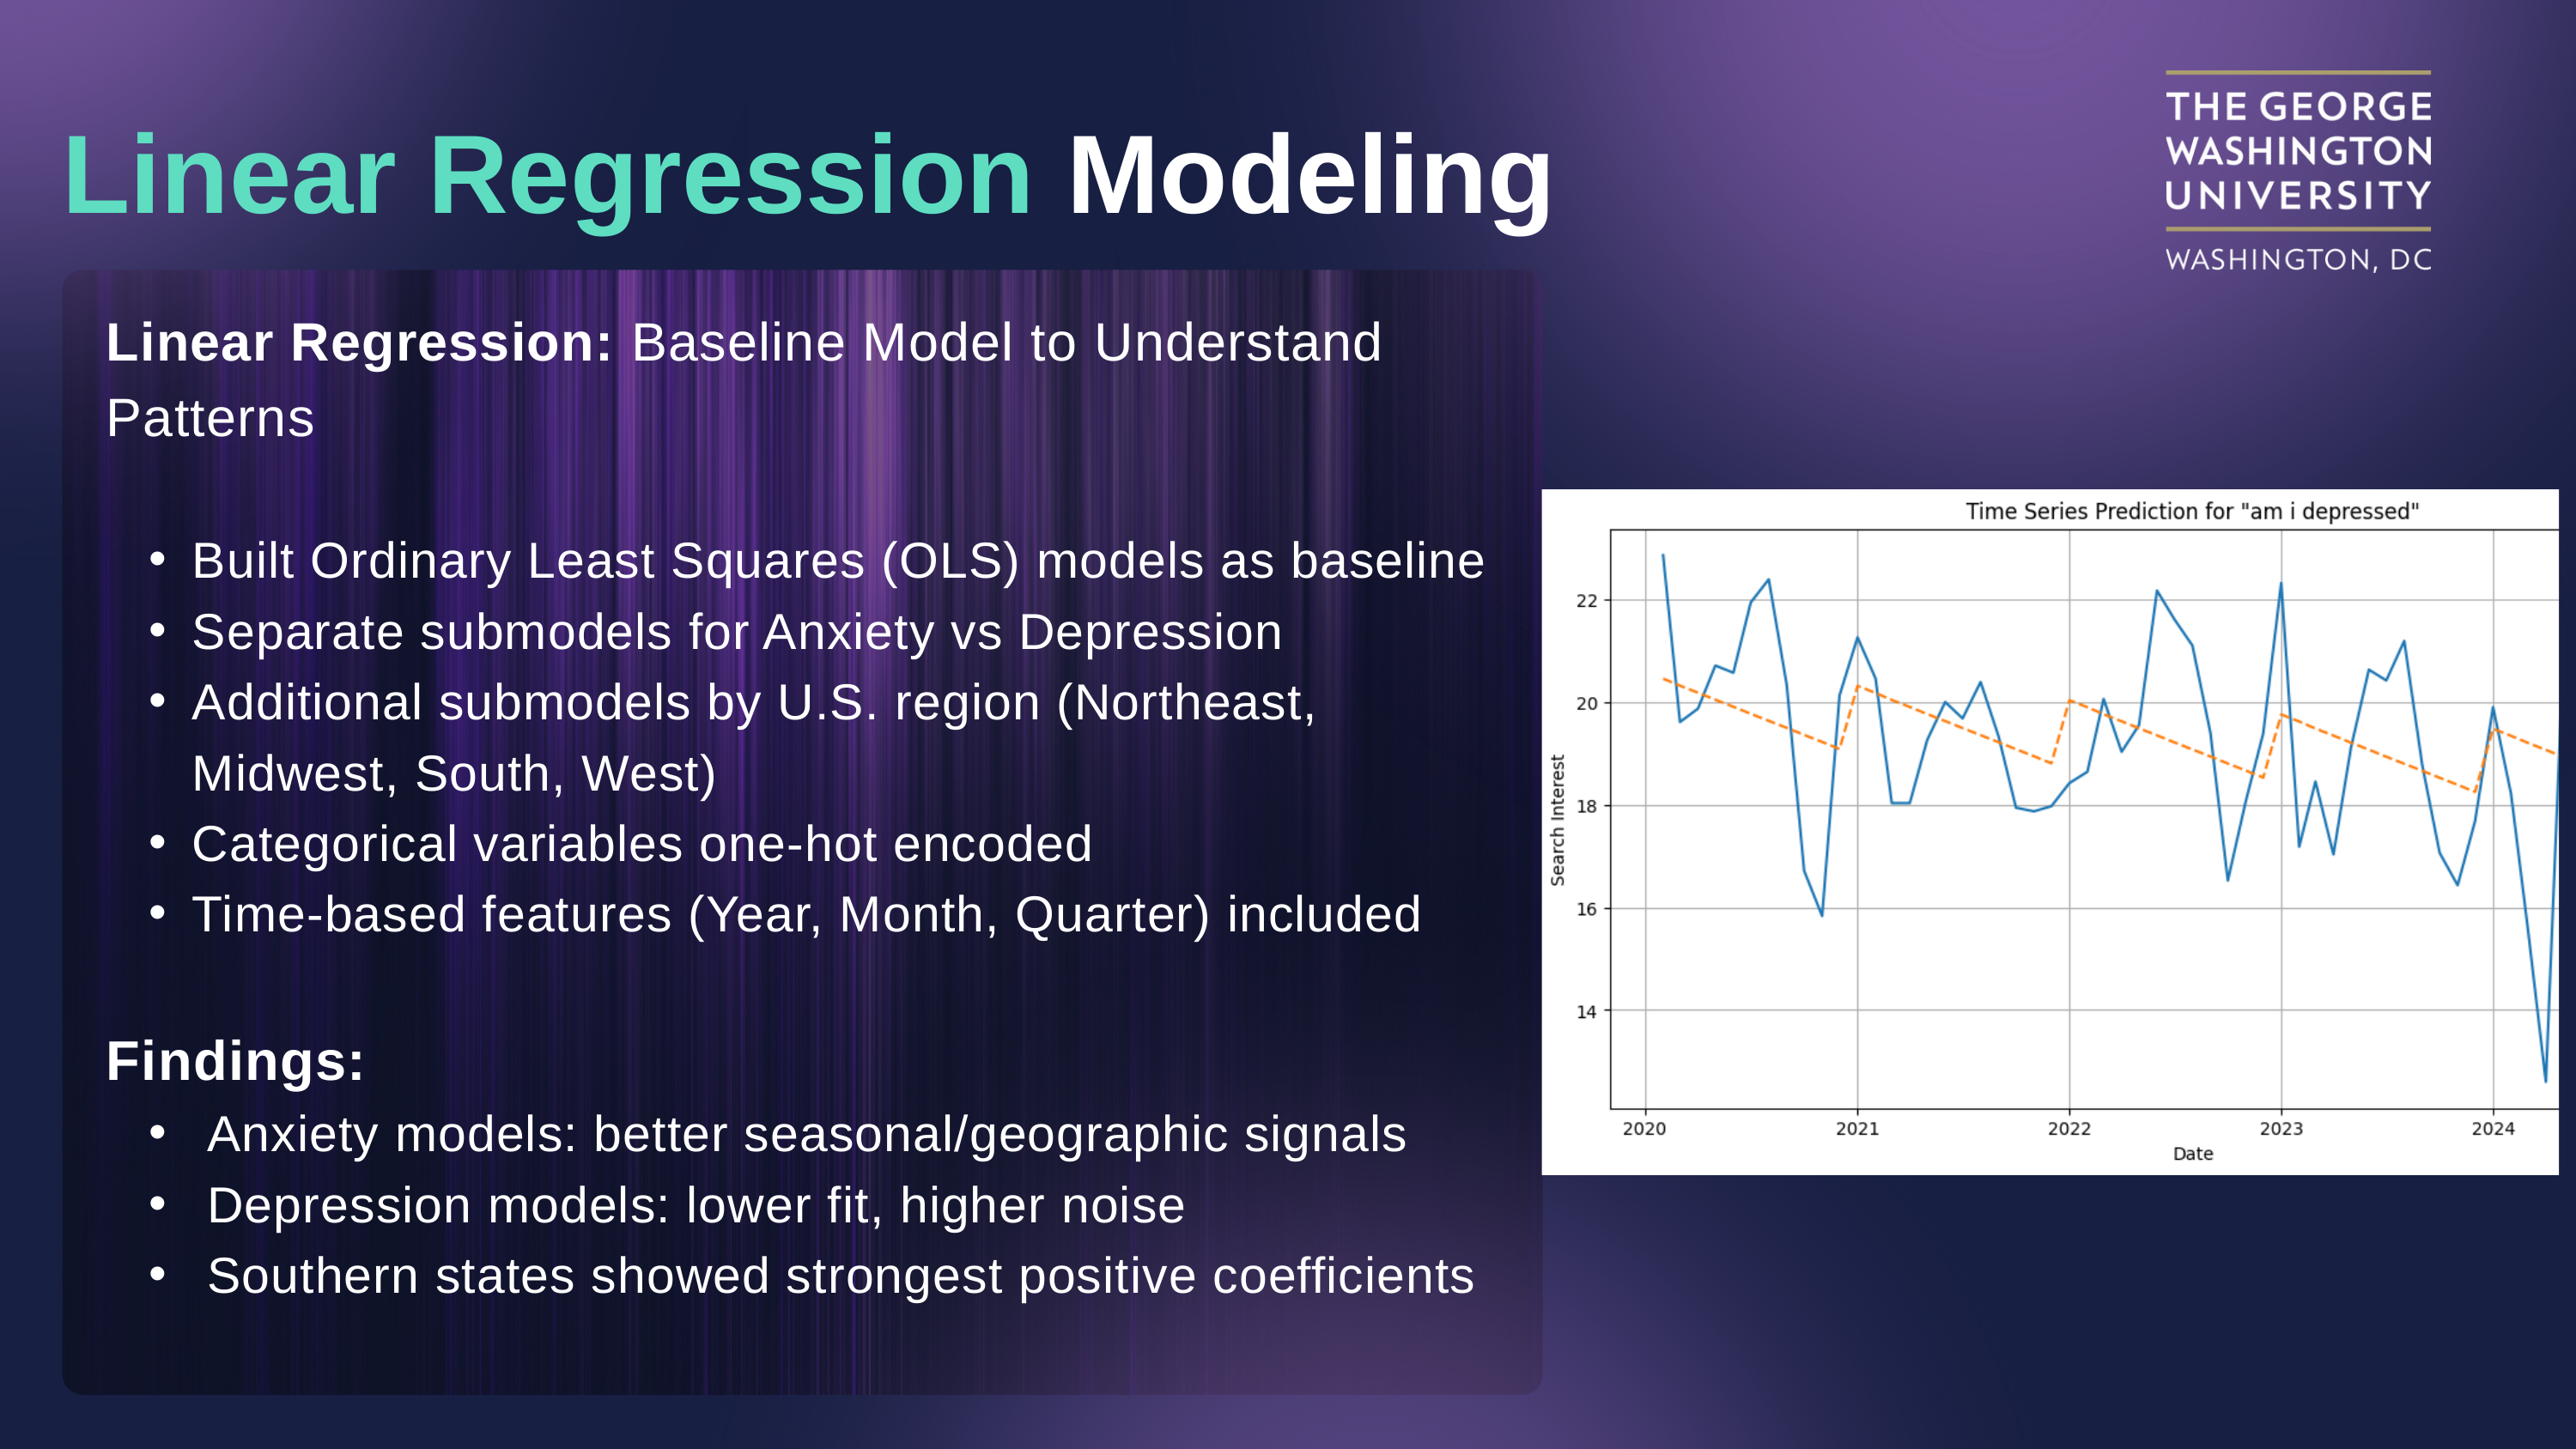

Linear Regression Modeling

Linear Regression: Baseline Model to Understand Patterns

Built Ordinary Least Squares (OLS) models as baseline
Separate submodels for Anxiety vs Depression
Additional submodels by U.S. region (Northeast, Midwest, South, West)
Categorical variables one-hot encoded
Time-based features (Year, Month, Quarter) included

Findings:
 Anxiety models: better seasonal/geographic signals
 Depression models: lower fit, higher noise
 Southern states showed strongest positive coefficients